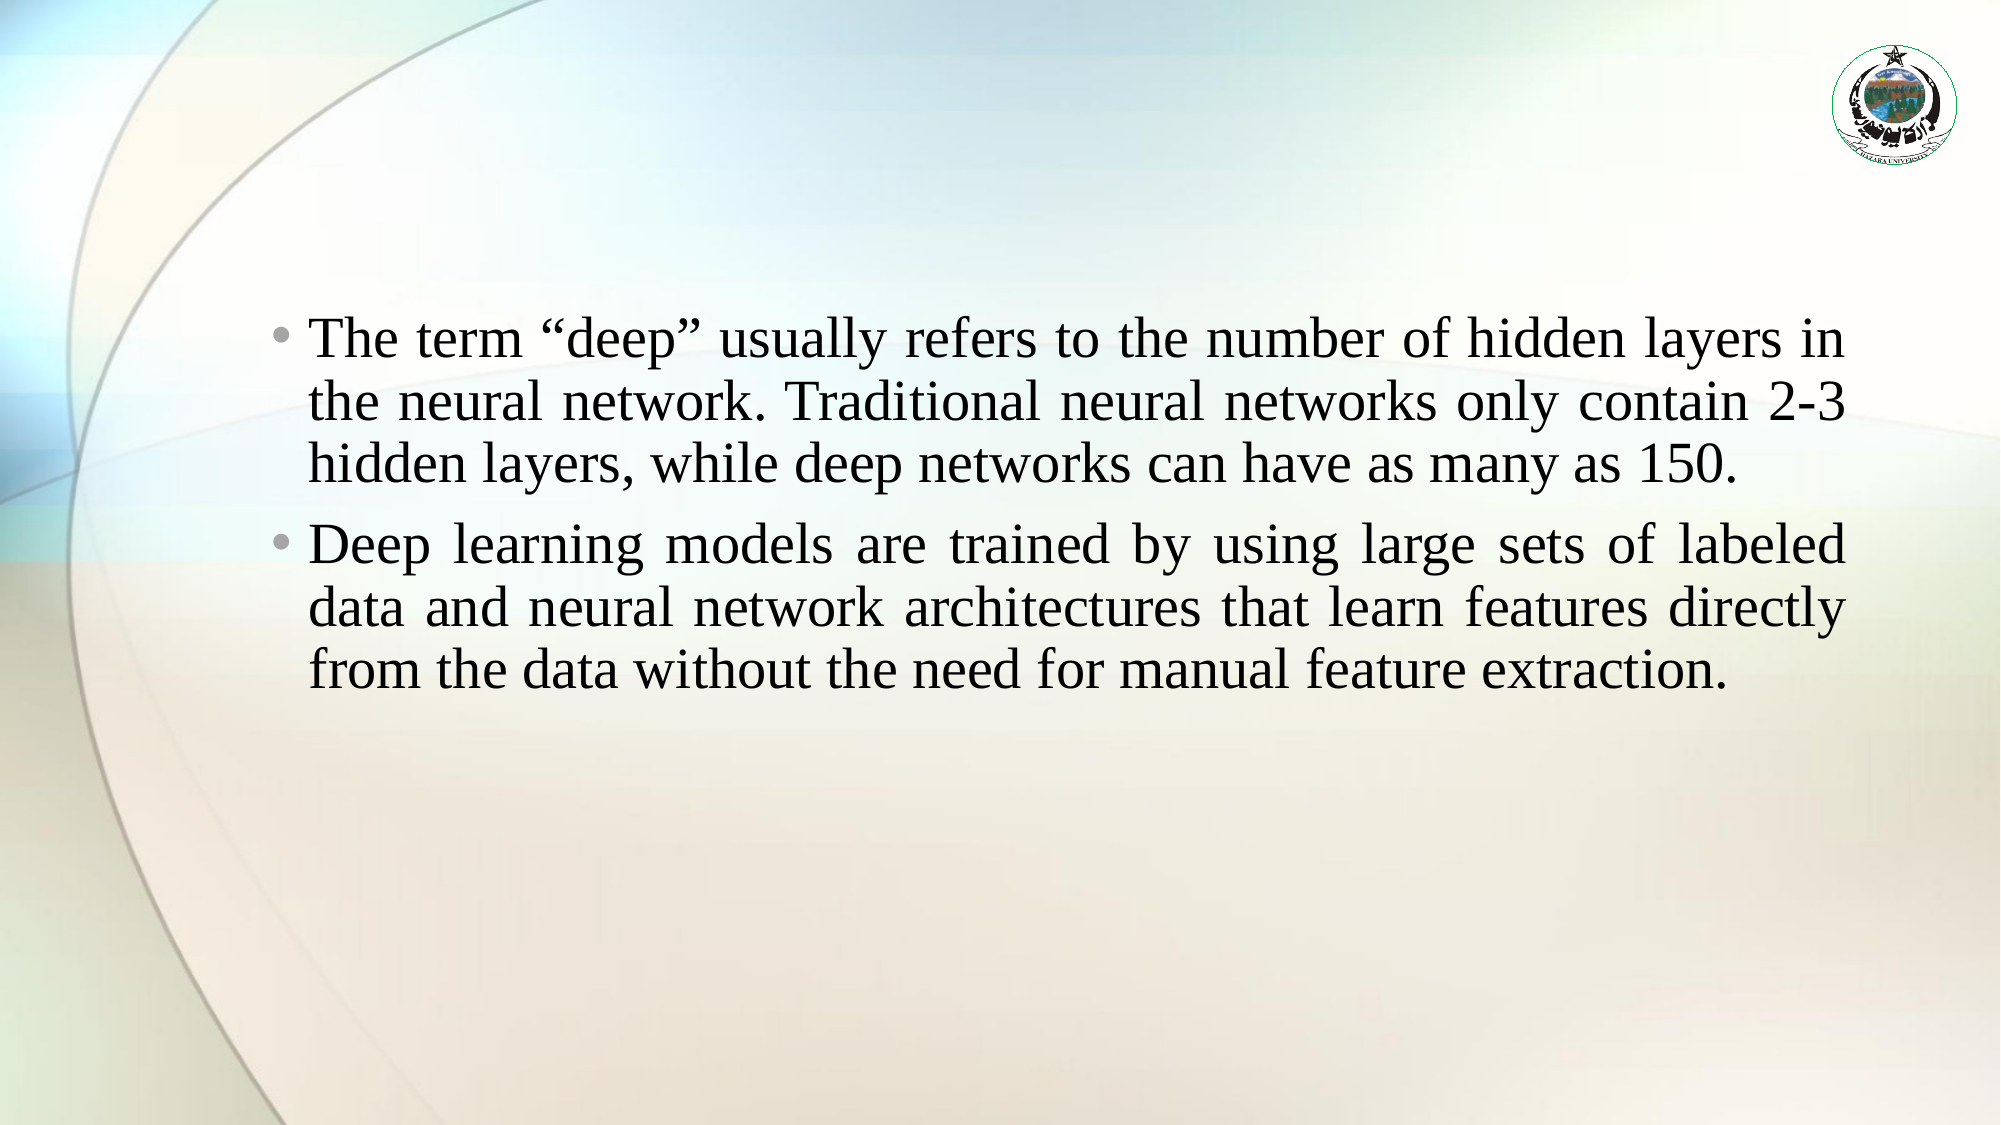

#
The term “deep” usually refers to the number of hidden layers in the neural network. Traditional neural networks only contain 2-3 hidden layers, while deep networks can have as many as 150.
Deep learning models are trained by using large sets of labeled data and neural network architectures that learn features directly from the data without the need for manual feature extraction.